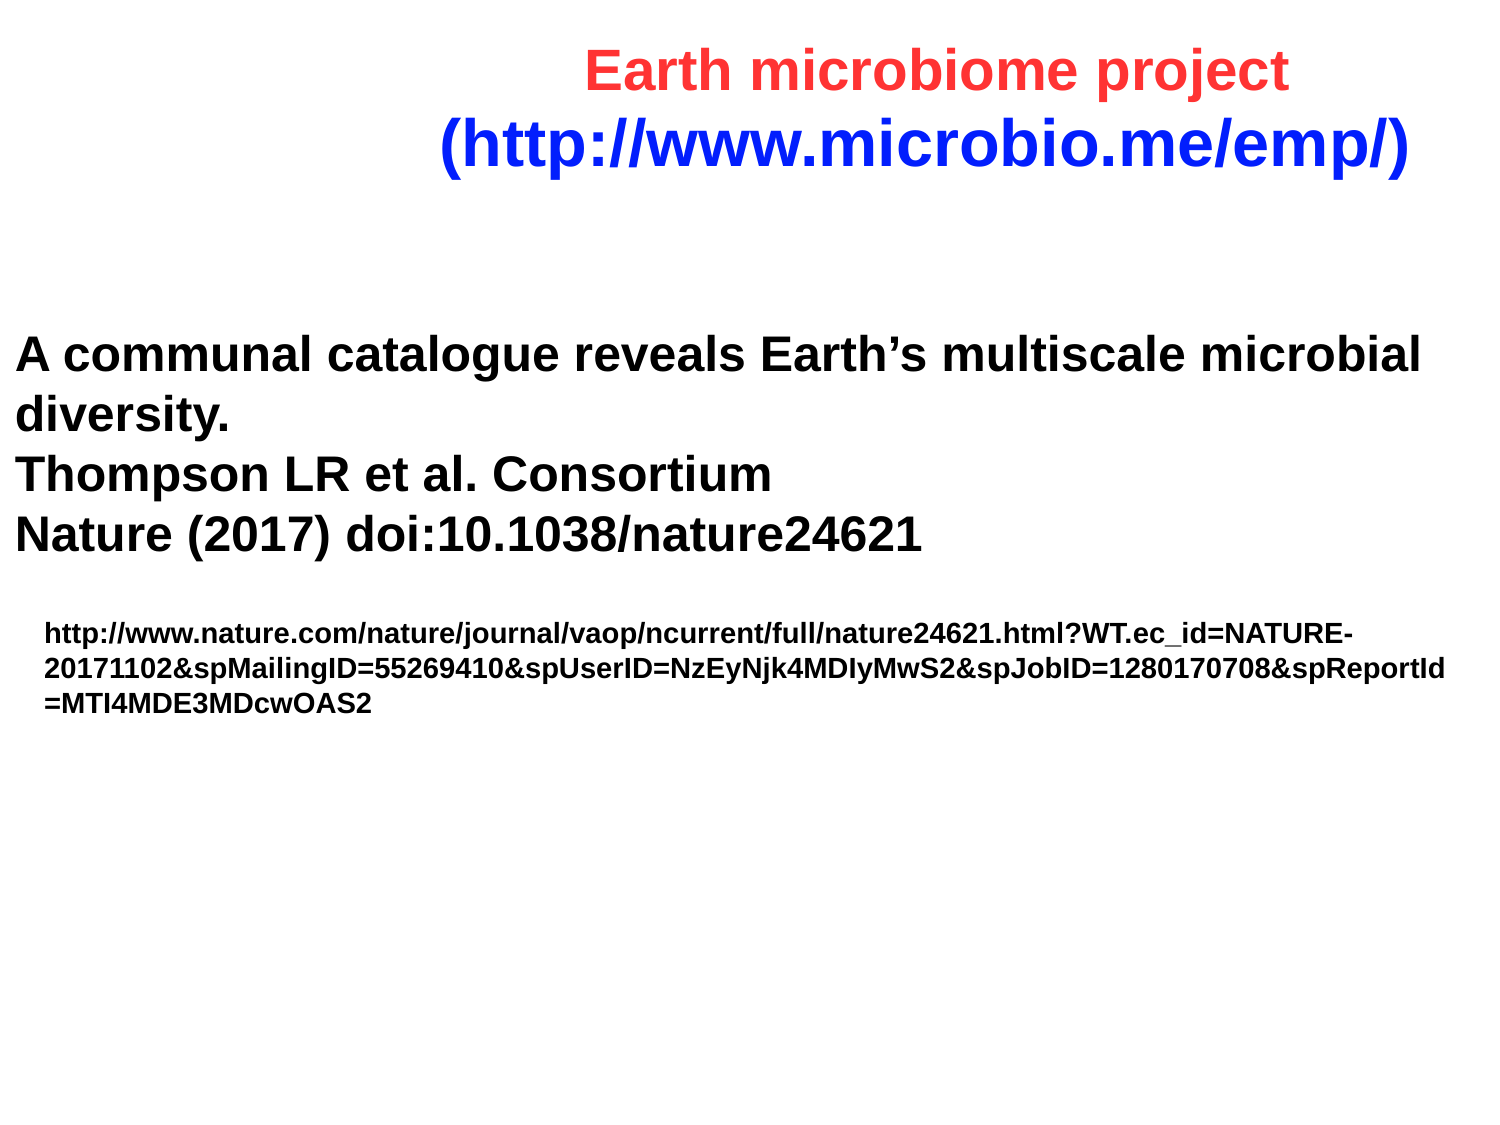

Earth microbiome project
(http://www.microbio.me/emp/)
A communal catalogue reveals Earth’s multiscale microbial diversity.
Thompson LR et al. Consortium
Nature (2017) doi:10.1038/nature24621
http://www.nature.com/nature/journal/vaop/ncurrent/full/nature24621.html?WT.ec_id=NATURE-20171102&spMailingID=55269410&spUserID=NzEyNjk4MDIyMwS2&spJobID=1280170708&spReportId=MTI4MDE3MDcwOAS2